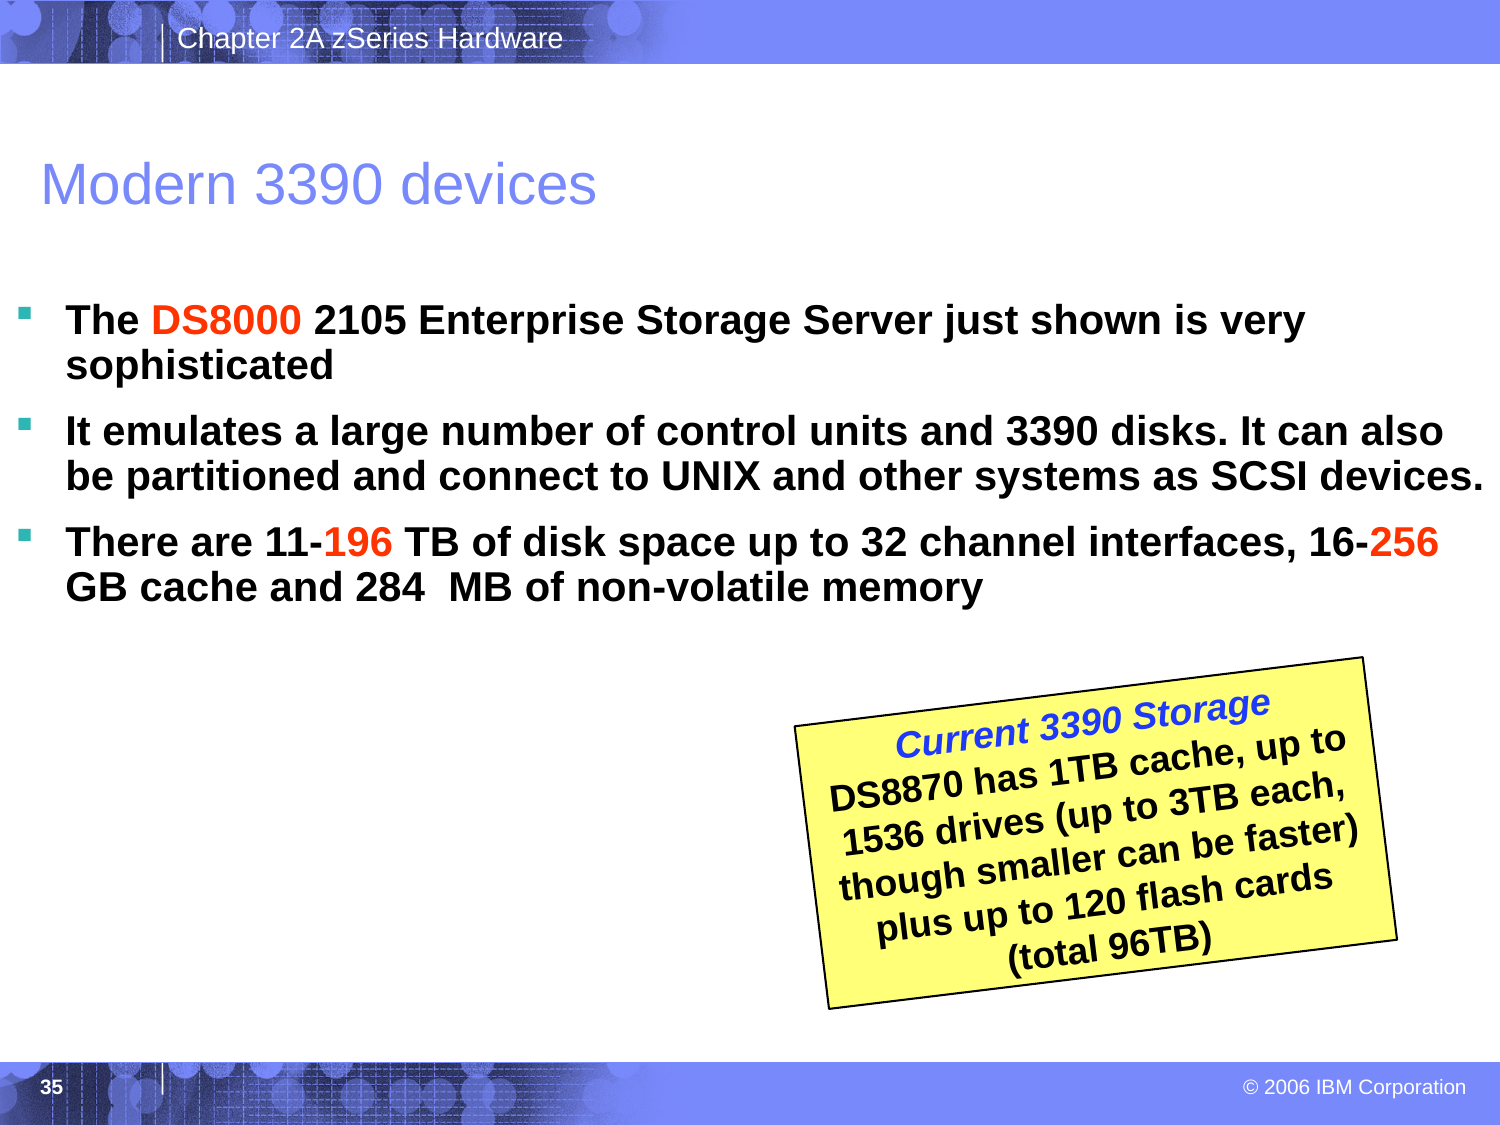

# Modern 3390 devices
The DS8000 2105 Enterprise Storage Server just shown is very sophisticated
It emulates a large number of control units and 3390 disks. It can also be partitioned and connect to UNIX and other systems as SCSI devices.
There are 11-196 TB of disk space up to 32 channel interfaces, 16-256 GB cache and 284  MB of non-volatile memory
Current 3390 Storage
DS8870 has 1TB cache, up to 1536 drives (up to 3TB each, though smaller can be faster) plus up to 120 flash cards (total 96TB)
35